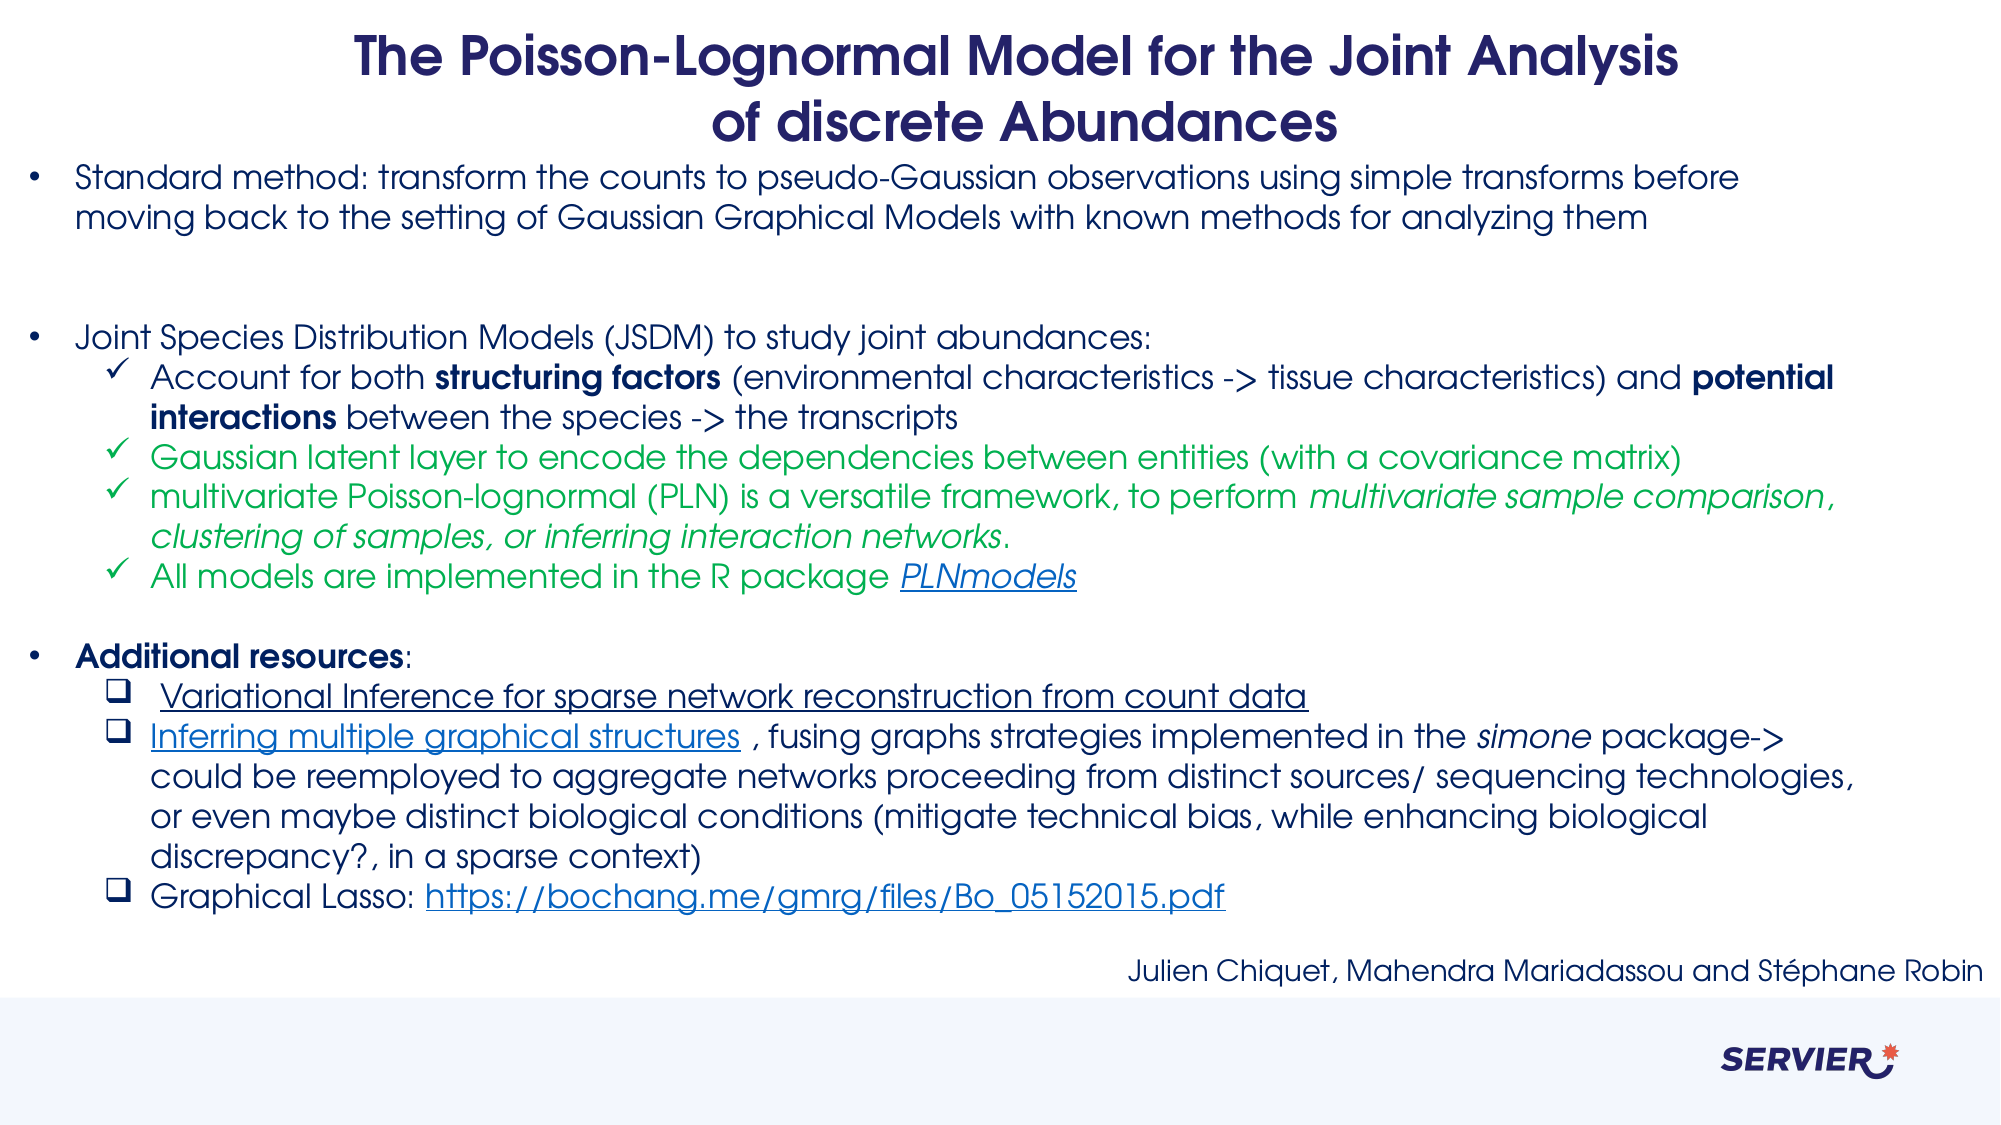

# The Poisson-Lognormal Model for the Joint Analysis of discrete Abundances

Standard method: transform the counts to pseudo-Gaussian observations using simple transforms before moving back to the setting of Gaussian Graphical Models with known methods for analyzing them

Joint Species Distribution Models (JSDM) to study joint abundances:
Account for both structuring factors (environmental characteristics -> tissue characteristics) and potential interactions between the species -> the transcripts
Gaussian latent layer to encode the dependencies between entities (with a covariance matrix)
multivariate Poisson-lognormal (PLN) is a versatile framework, to perform multivariate sample comparison, clustering of samples, or inferring interaction networks.
All models are implemented in the R package PLNmodels

Additional resources:
 Variational Inference for sparse network reconstruction from count data
Inferring multiple graphical structures , fusing graphs strategies implemented in the simone package-> could be reemployed to aggregate networks proceeding from distinct sources/ sequencing technologies, or even maybe distinct biological conditions (mitigate technical bias, while enhancing biological discrepancy?, in a sparse context)
Graphical Lasso: https://bochang.me/gmrg/files/Bo_05152015.pdf

Julien Chiquet, Mahendra Mariadassou and Stéphane Robin